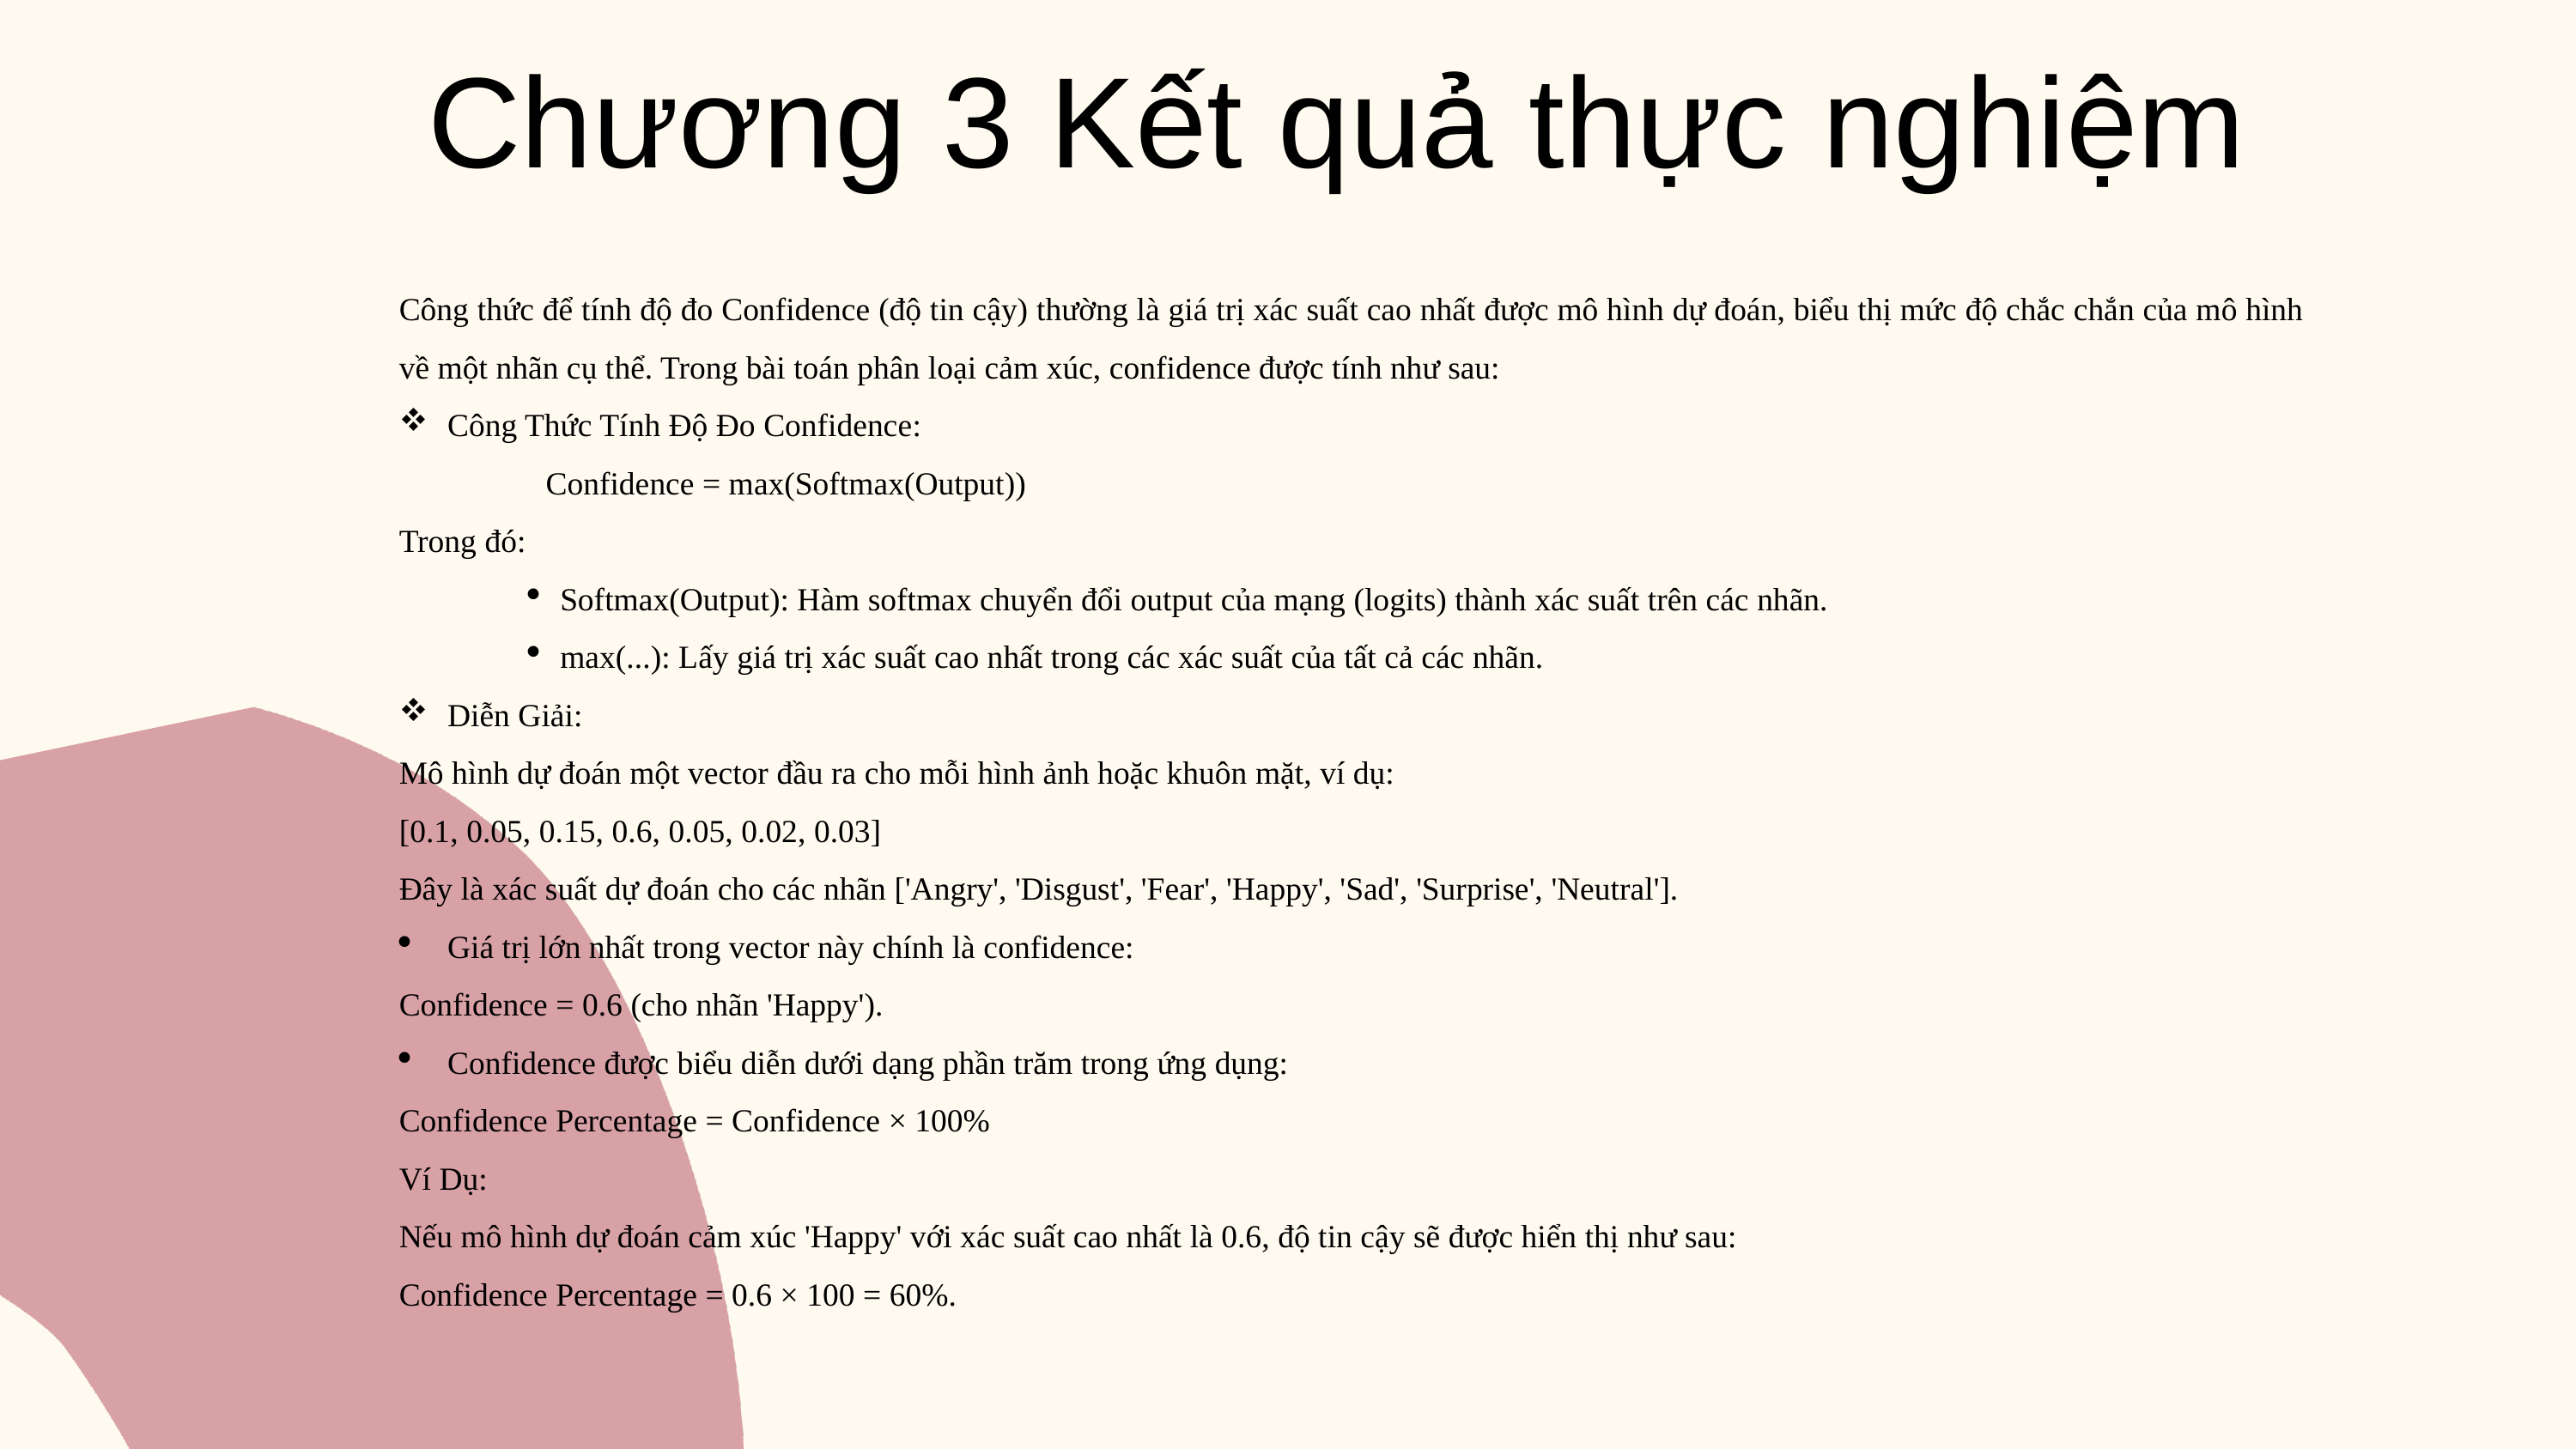

Chương 3 Kết quả thực nghiệm

Công thức để tính độ đo Confidence (độ tin cậy) thường là giá trị xác suất cao nhất được mô hình dự đoán, biểu thị mức độ chắc chắn của mô hình về một nhãn cụ thể. Trong bài toán phân loại cảm xúc, confidence được tính như sau:
Công Thức Tính Độ Đo Confidence:
                  Confidence = max(Softmax(Output))
Trong đó:
Softmax(Output): Hàm softmax chuyển đổi output của mạng (logits) thành xác suất trên các nhãn.
max(...): Lấy giá trị xác suất cao nhất trong các xác suất của tất cả các nhãn.
Diễn Giải:
Mô hình dự đoán một vector đầu ra cho mỗi hình ảnh hoặc khuôn mặt, ví dụ:
[0.1, 0.05, 0.15, 0.6, 0.05, 0.02, 0.03]
Đây là xác suất dự đoán cho các nhãn ['Angry', 'Disgust', 'Fear', 'Happy', 'Sad', 'Surprise', 'Neutral'].
Giá trị lớn nhất trong vector này chính là confidence:
Confidence = 0.6 (cho nhãn 'Happy').
Confidence được biểu diễn dưới dạng phần trăm trong ứng dụng:
Confidence Percentage = Confidence × 100%
Ví Dụ:
Nếu mô hình dự đoán cảm xúc 'Happy' với xác suất cao nhất là 0.6, độ tin cậy sẽ được hiển thị như sau:
Confidence Percentage = 0.6 × 100 = 60%.